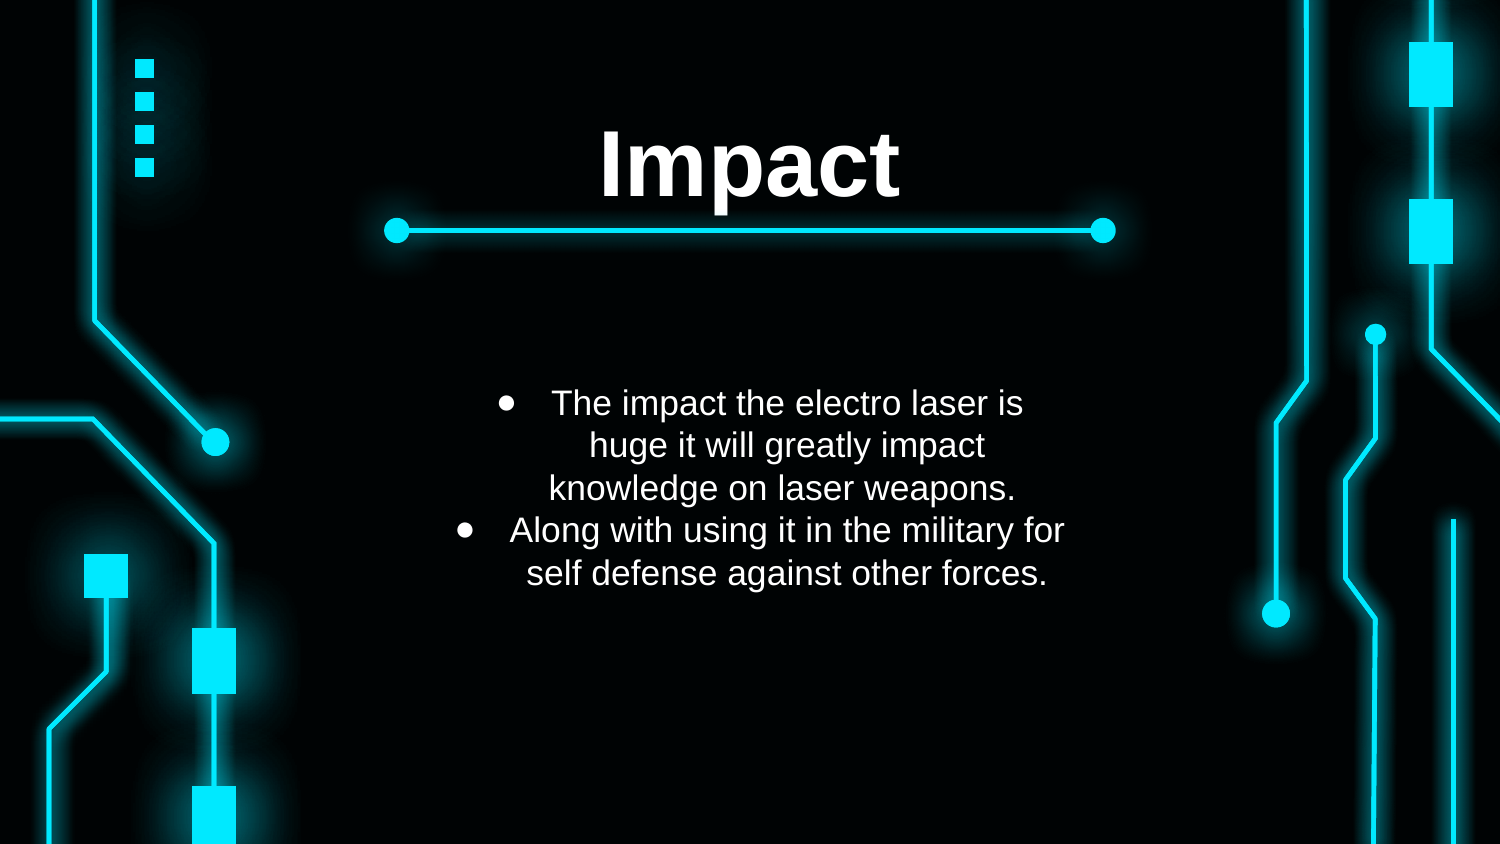

# Impact

The impact the electro laser is huge it will greatly impact knowledge on laser weapons.
Along with using it in the military for self defense against other forces.